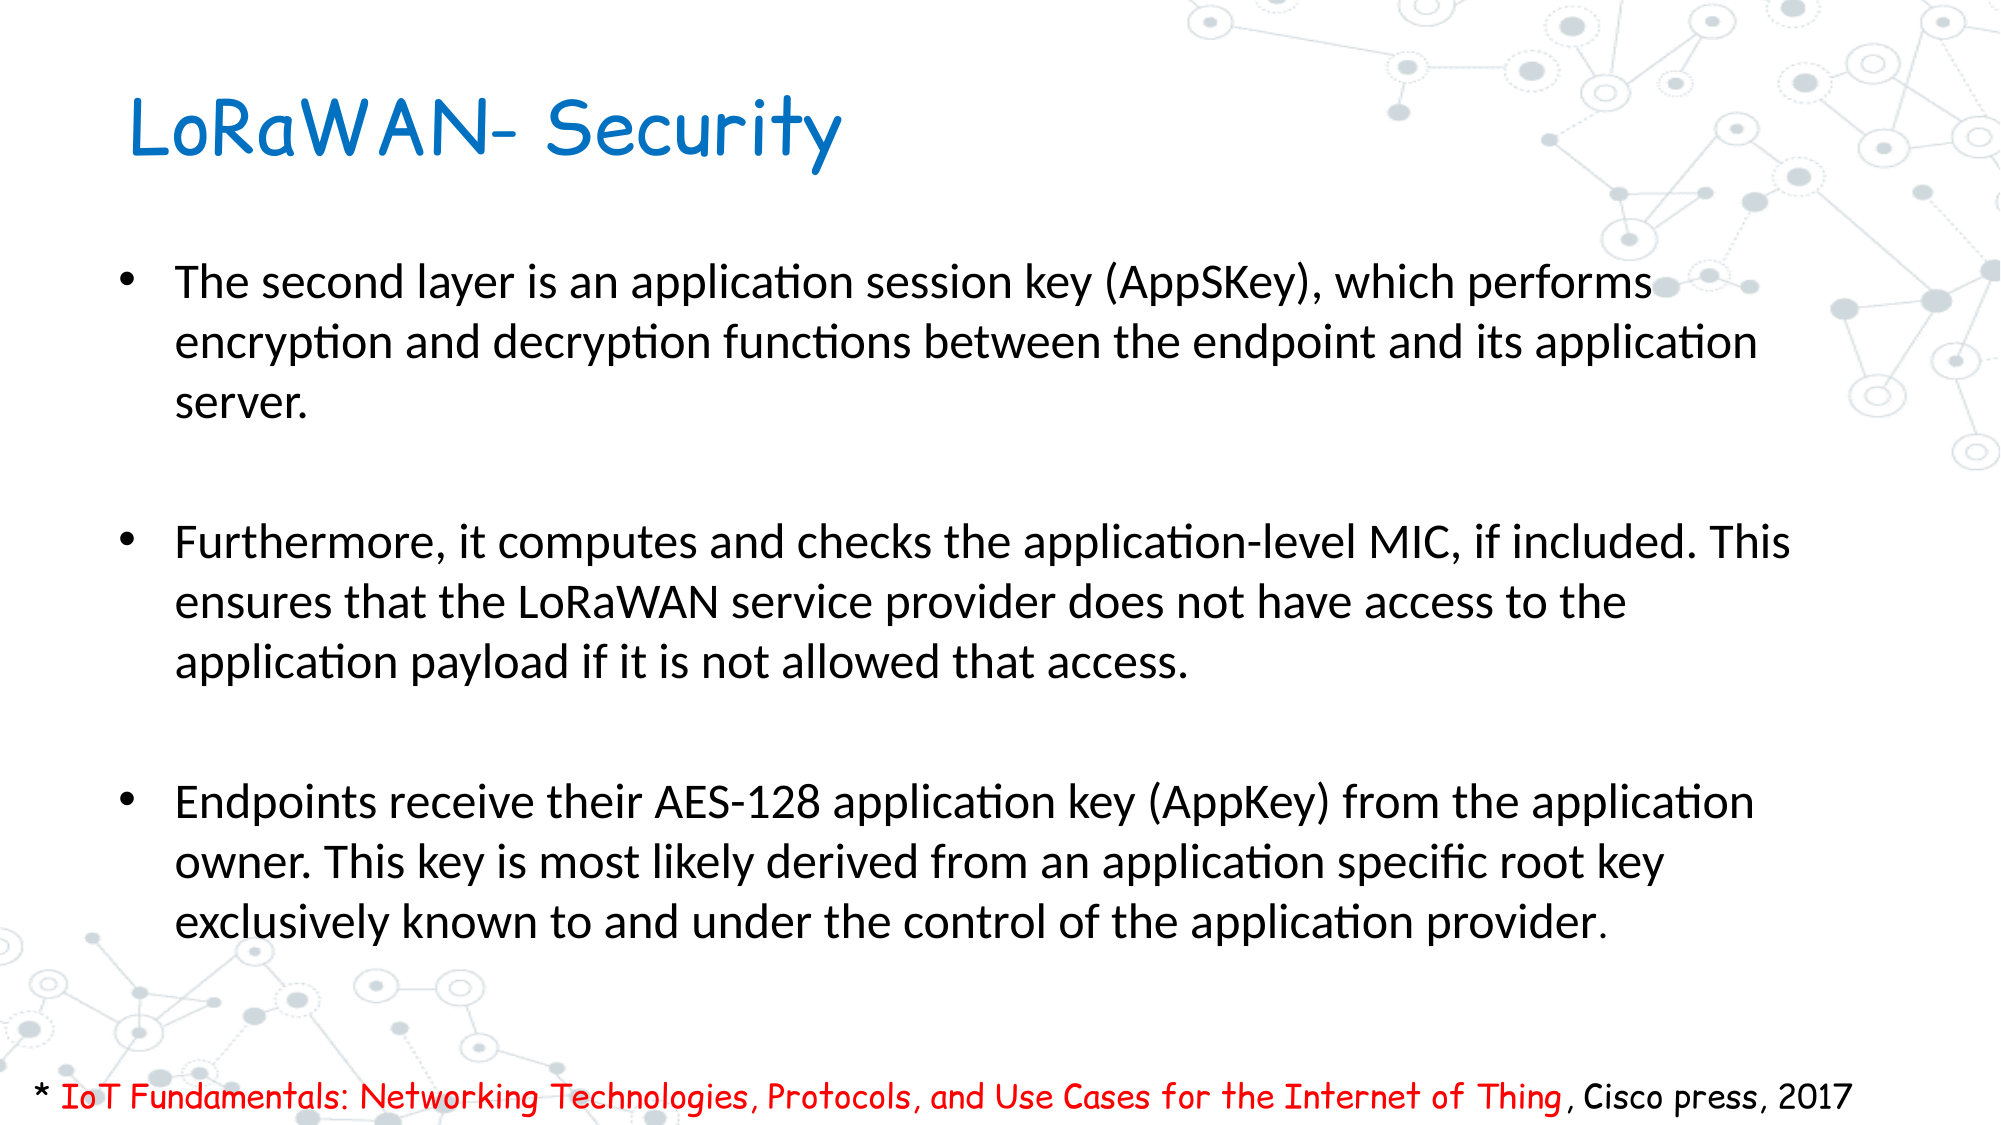

# LoRaWAN- Security
The second layer is an application session key (AppSKey), which performs encryption and decryption functions between the endpoint and its application server.

Furthermore, it computes and checks the application-level MIC, if included. This ensures that the LoRaWAN service provider does not have access to the application payload if it is not allowed that access.

Endpoints receive their AES-128 application key (AppKey) from the application owner. This key is most likely derived from an application specific root key exclusively known to and under the control of the application provider.

* IoT Fundamentals: Networking Technologies, Protocols, and Use Cases for the Internet of Thing, Cisco press, 2017